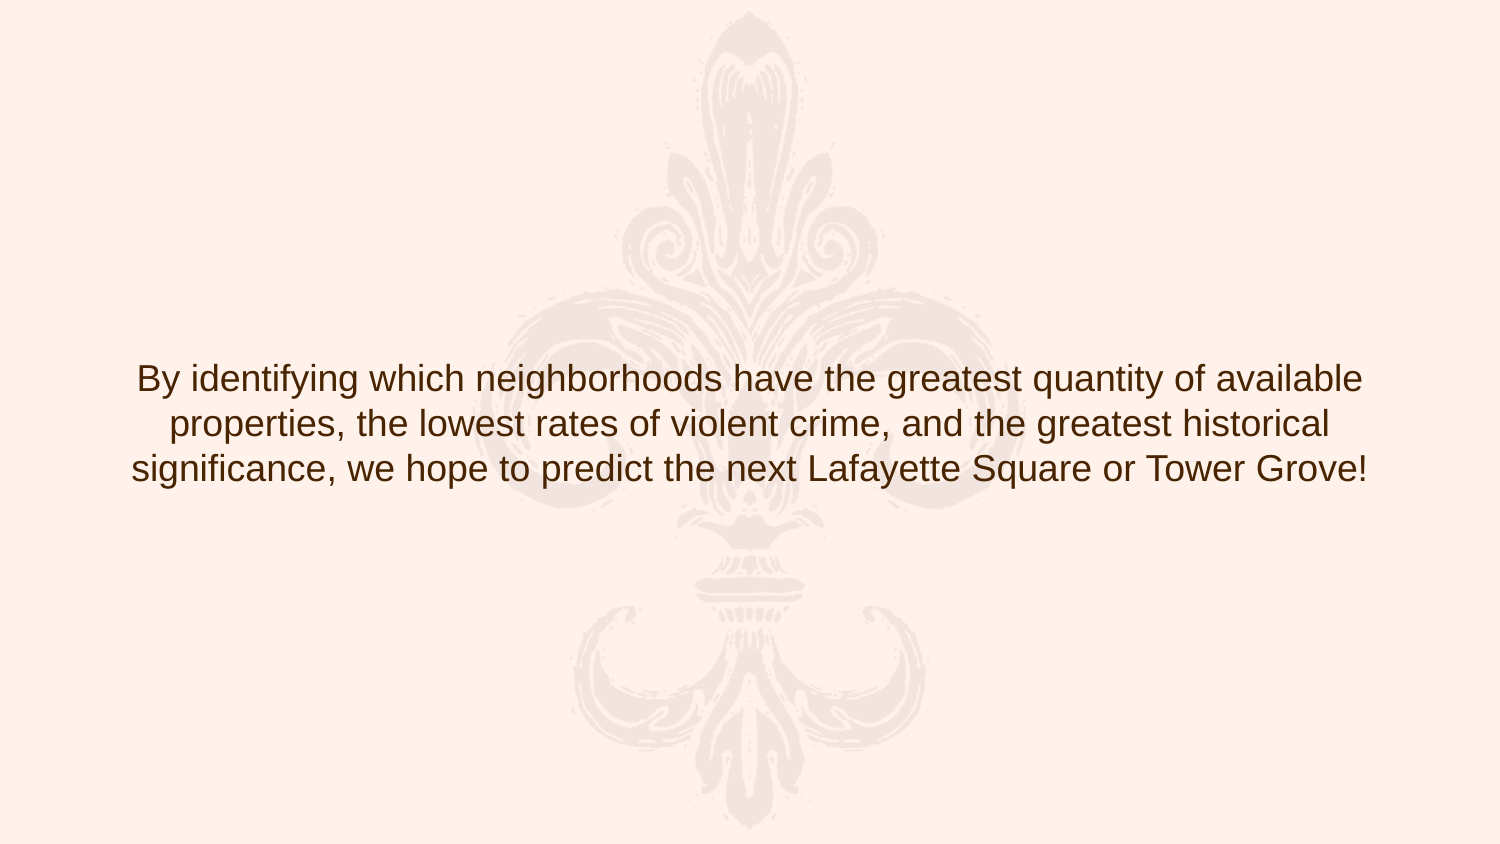

# By identifying which neighborhoods have the greatest quantity of available properties, the lowest rates of violent crime, and the greatest historical significance, we hope to predict the next Lafayette Square or Tower Grove!